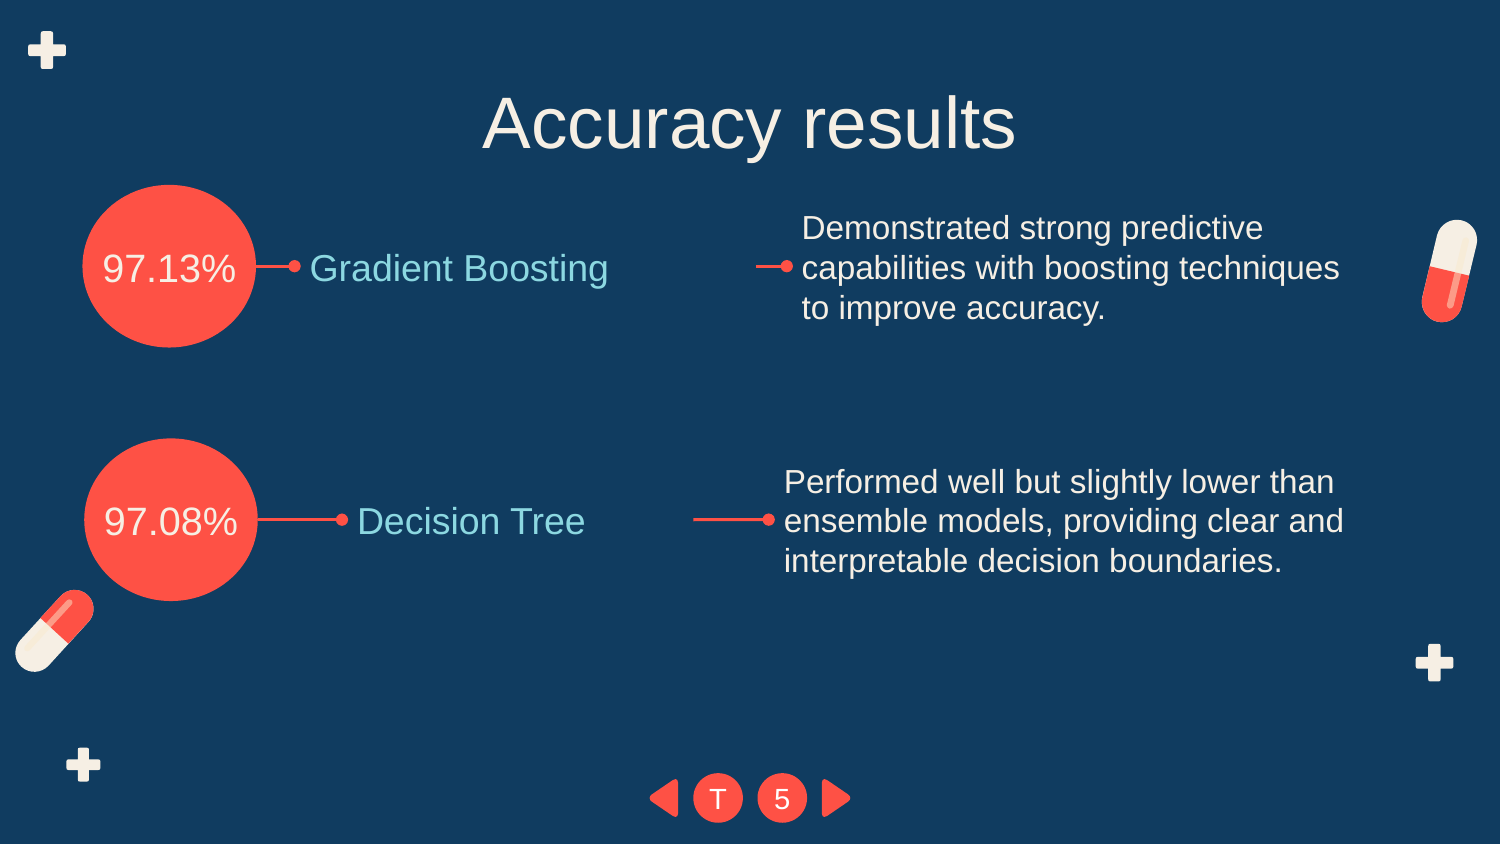

# Accuracy results

97.13%
Gradient Boosting
Demonstrated strong predictive capabilities with boosting techniques to improve accuracy.

97.08%
Decision Tree
Performed well but slightly lower than ensemble models, providing clear and interpretable decision boundaries.
T
5